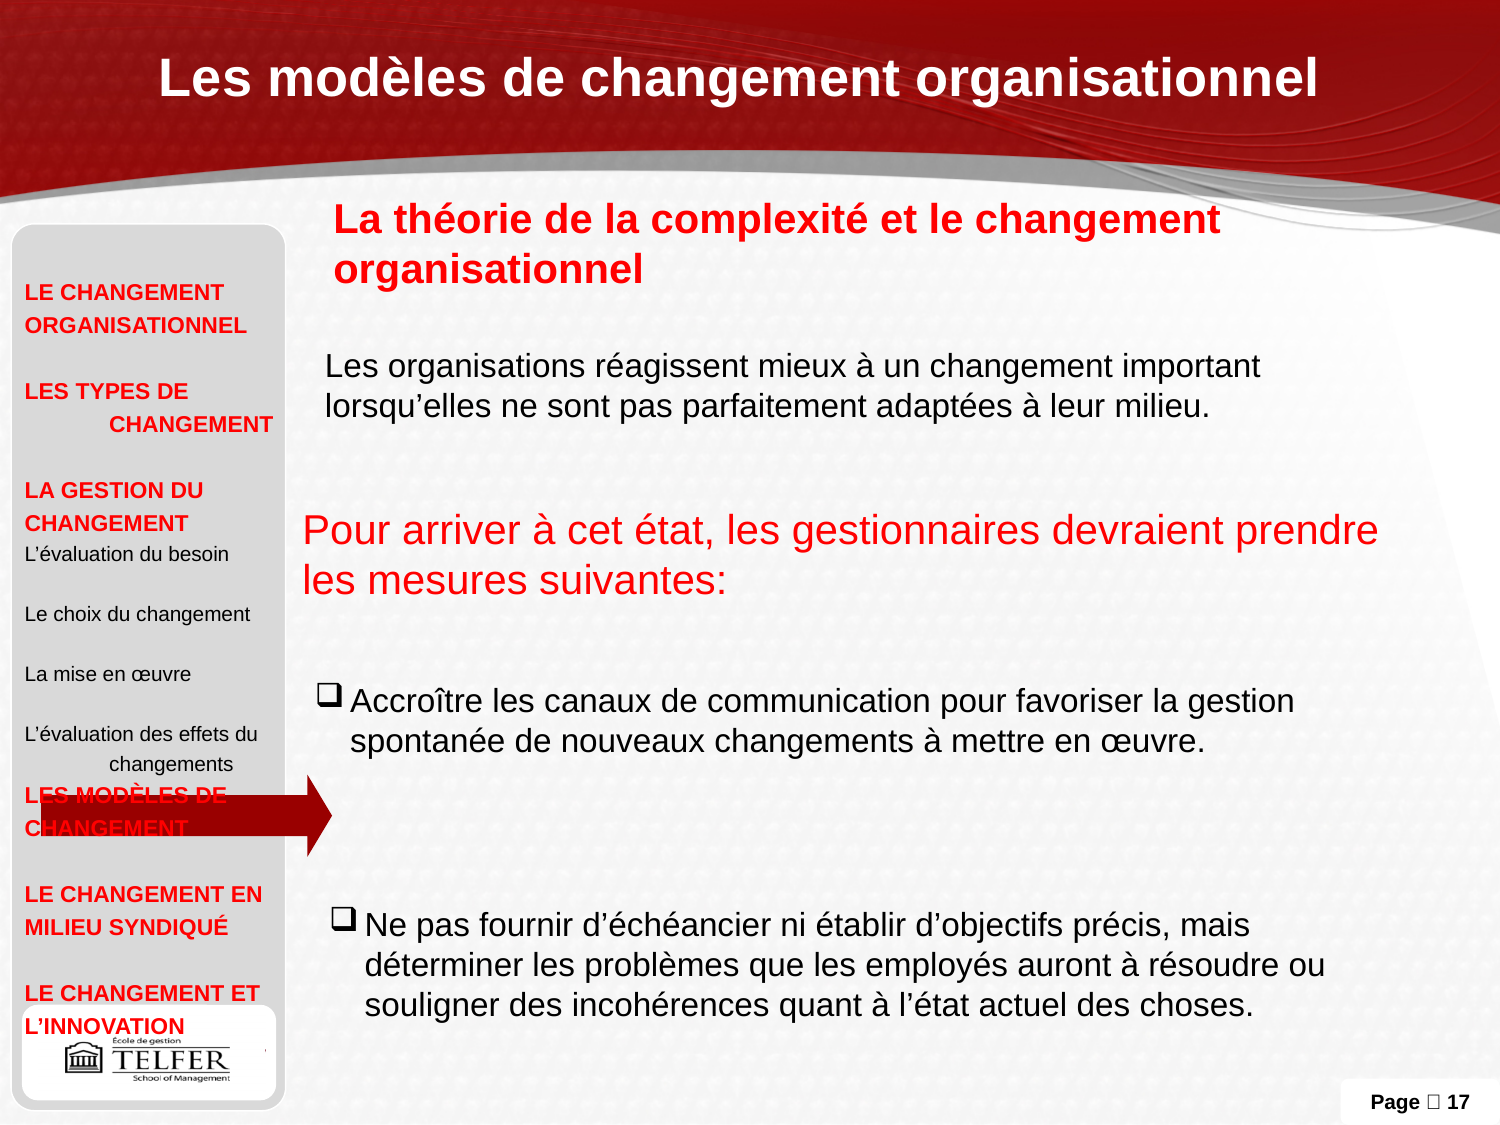

# Les modèles de changement organisationnel
La théorie de la complexité et le changement organisationnel

le changement
Organisationnel

Les types de changement

La gestion du
Changement
L’évaluation du besoin

Le choix du changement

La mise en œuvre

L’évaluation des effets du changements
Les modèles de
Changement

Le changement en
Milieu syndiqué

Le changement et
l’innovation

Les organisations réagissent mieux à un changement important lorsqu’elles ne sont pas parfaitement adaptées à leur milieu.
Pour arriver à cet état, les gestionnaires devraient prendre les mesures suivantes:
Accroître les canaux de communication pour favoriser la gestion spontanée de nouveaux changements à mettre en œuvre.

Ne pas fournir d’échéancier ni établir d’objectifs précis, mais déterminer les problèmes que les employés auront à résoudre ou souligner des incohérences quant à l’état actuel des choses.